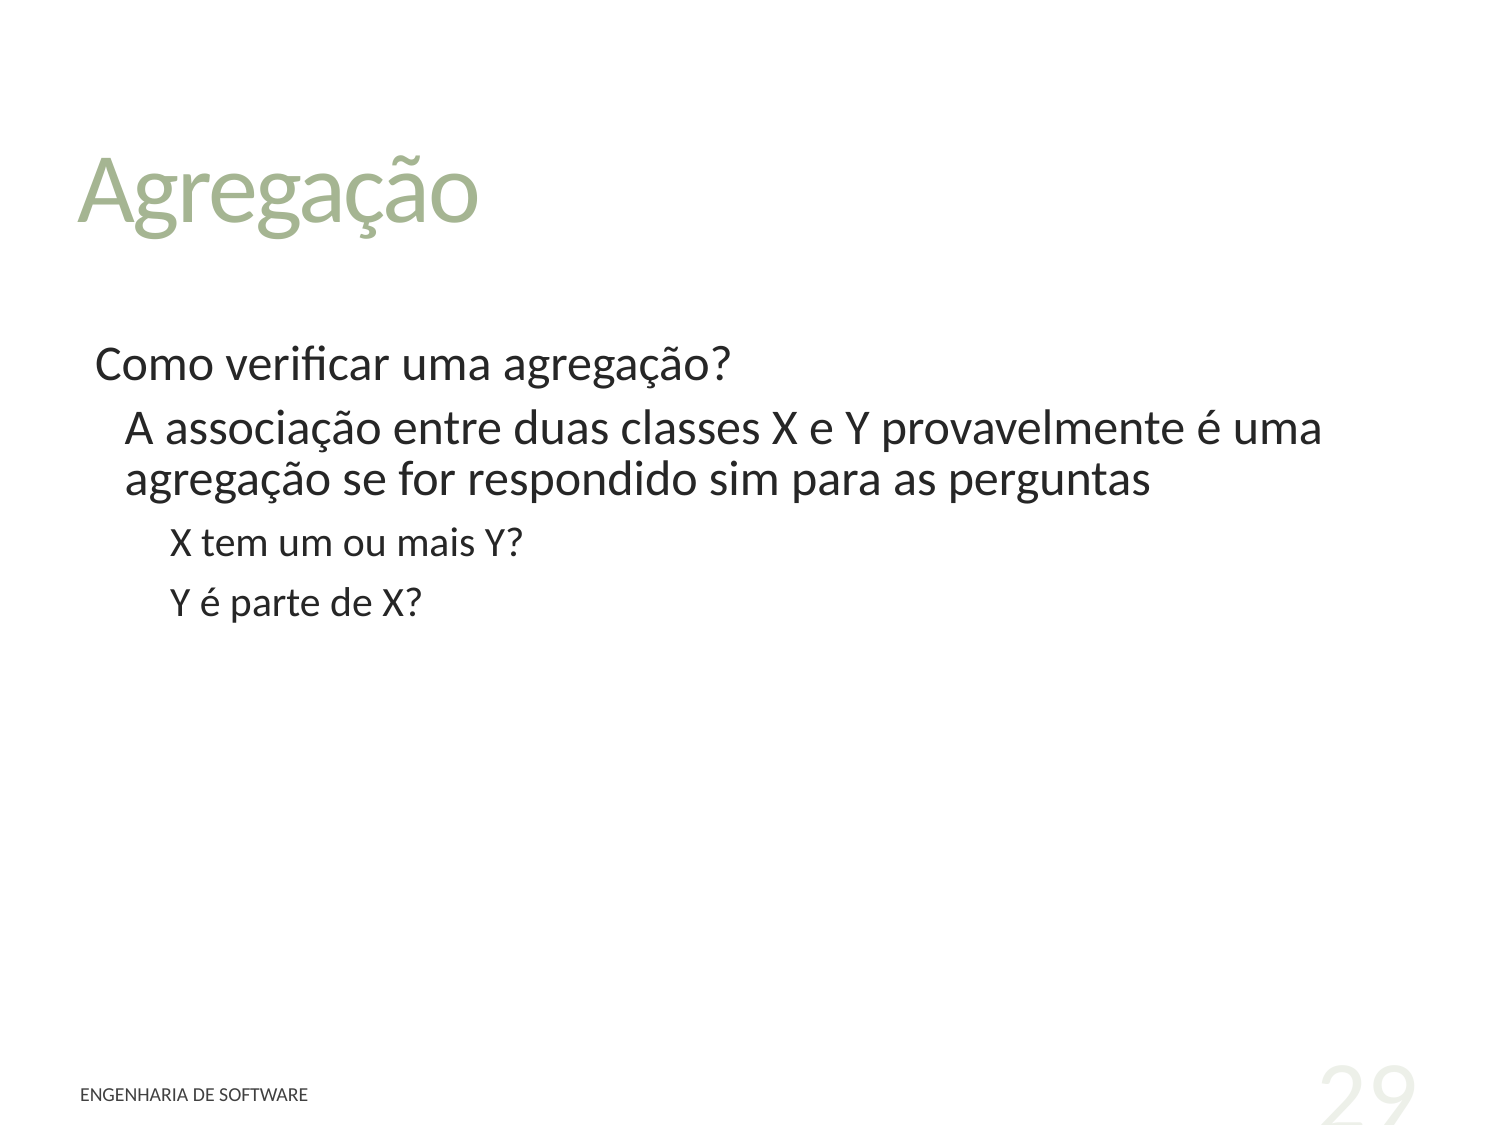

# Agregação
Como verificar uma agregação?
A associação entre duas classes X e Y provavelmente é uma agregação se for respondido sim para as perguntas
X tem um ou mais Y?
Y é parte de X?

29
Engenharia de Software